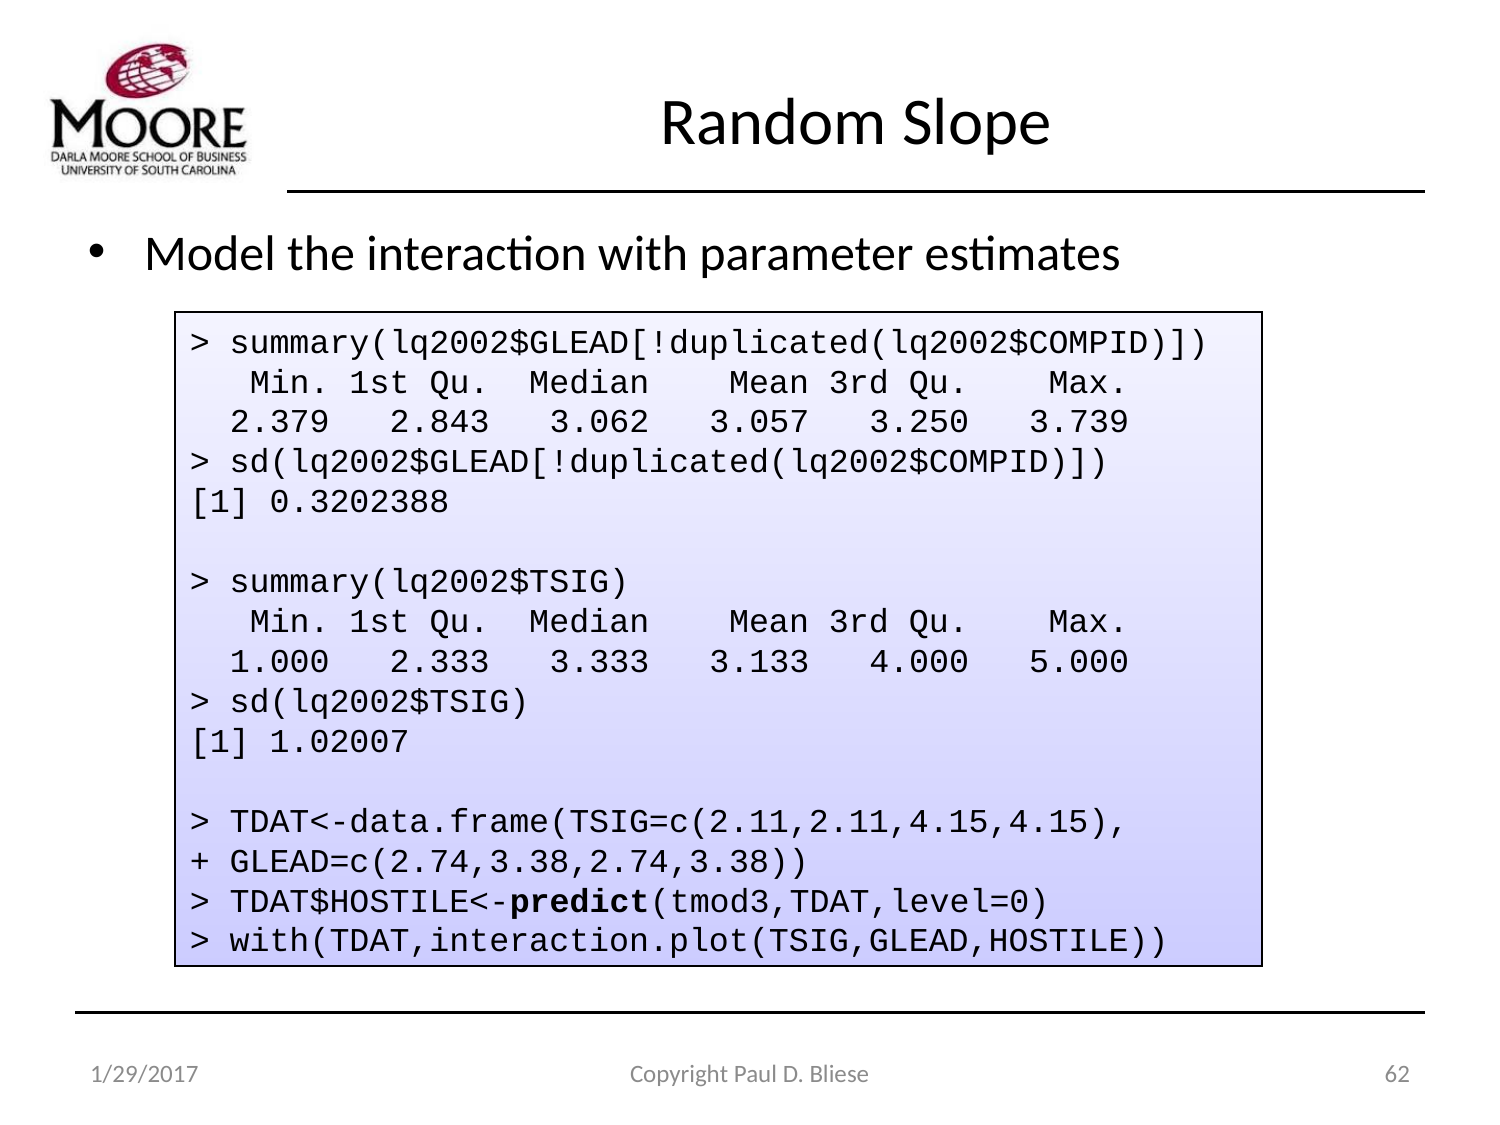

# Random Slope
Model the interaction with parameter estimates
> summary(lq2002$GLEAD[!duplicated(lq2002$COMPID)])
   Min. 1st Qu.  Median    Mean 3rd Qu.    Max.
  2.379   2.843   3.062   3.057   3.250   3.739
> sd(lq2002$GLEAD[!duplicated(lq2002$COMPID)])
[1] 0.3202388

> summary(lq2002$TSIG)
   Min. 1st Qu.  Median    Mean 3rd Qu.    Max.
  1.000   2.333   3.333   3.133   4.000   5.000
> sd(lq2002$TSIG)
[1] 1.02007

> TDAT<-data.frame(TSIG=c(2.11,2.11,4.15,4.15),
+ GLEAD=c(2.74,3.38,2.74,3.38))
> TDAT$HOSTILE<-predict(tmod3,TDAT,level=0)
> with(TDAT,interaction.plot(TSIG,GLEAD,HOSTILE))
1/29/2017
Copyright Paul D. Bliese
62